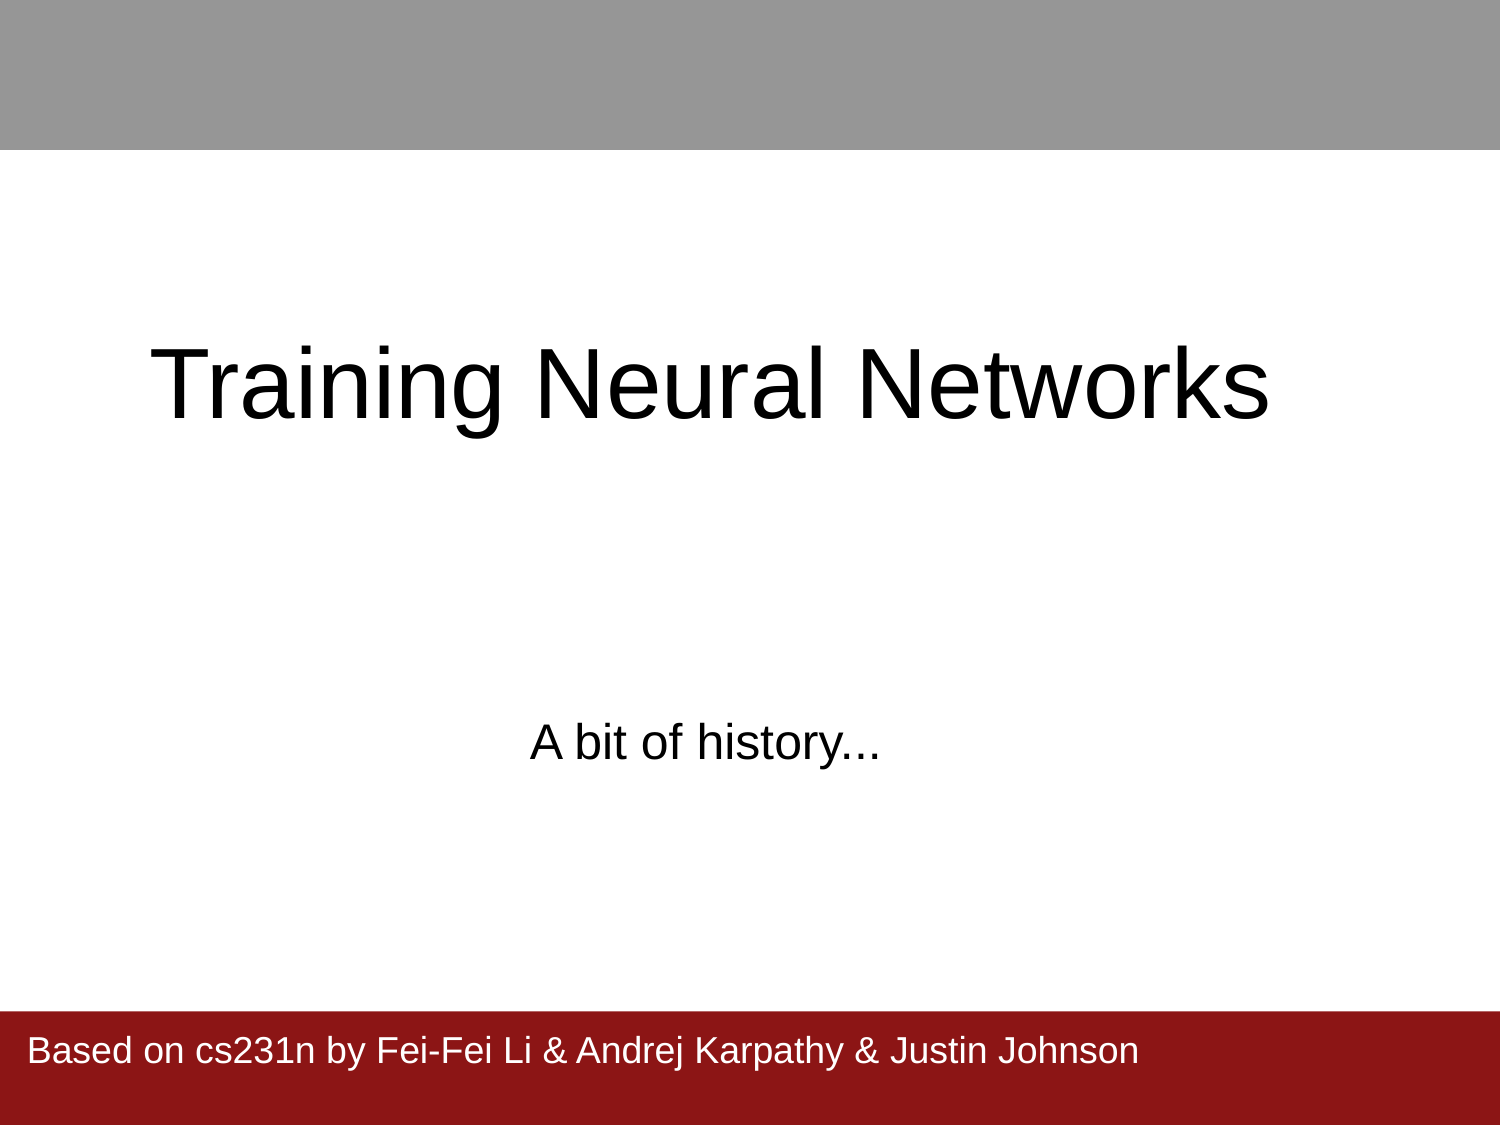

Training Neural Networks
A bit of history...